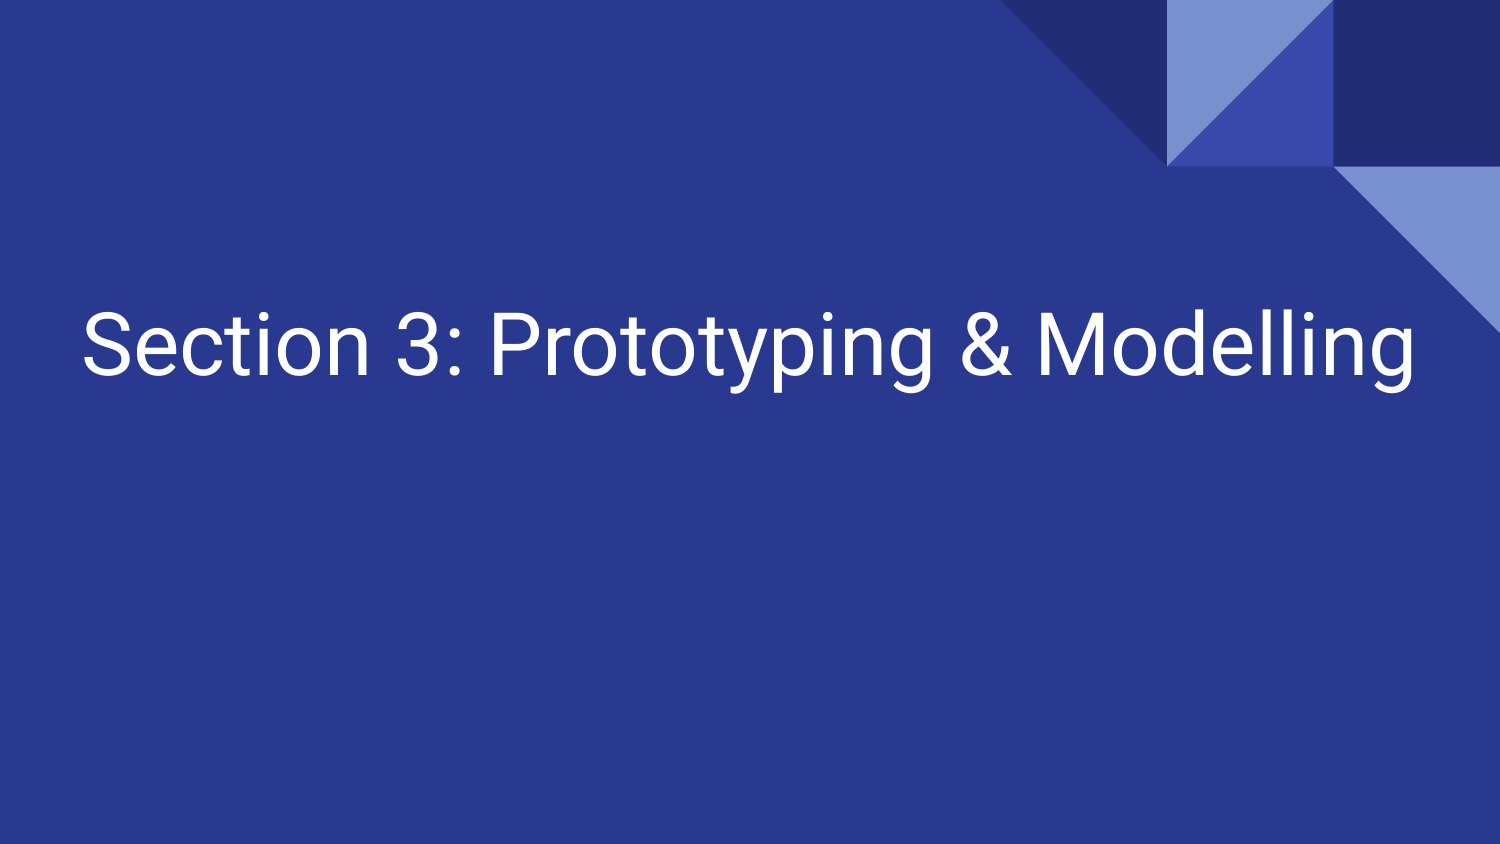

SEC 4 AND 5: DAN
# Section 3: Prototyping & Modelling